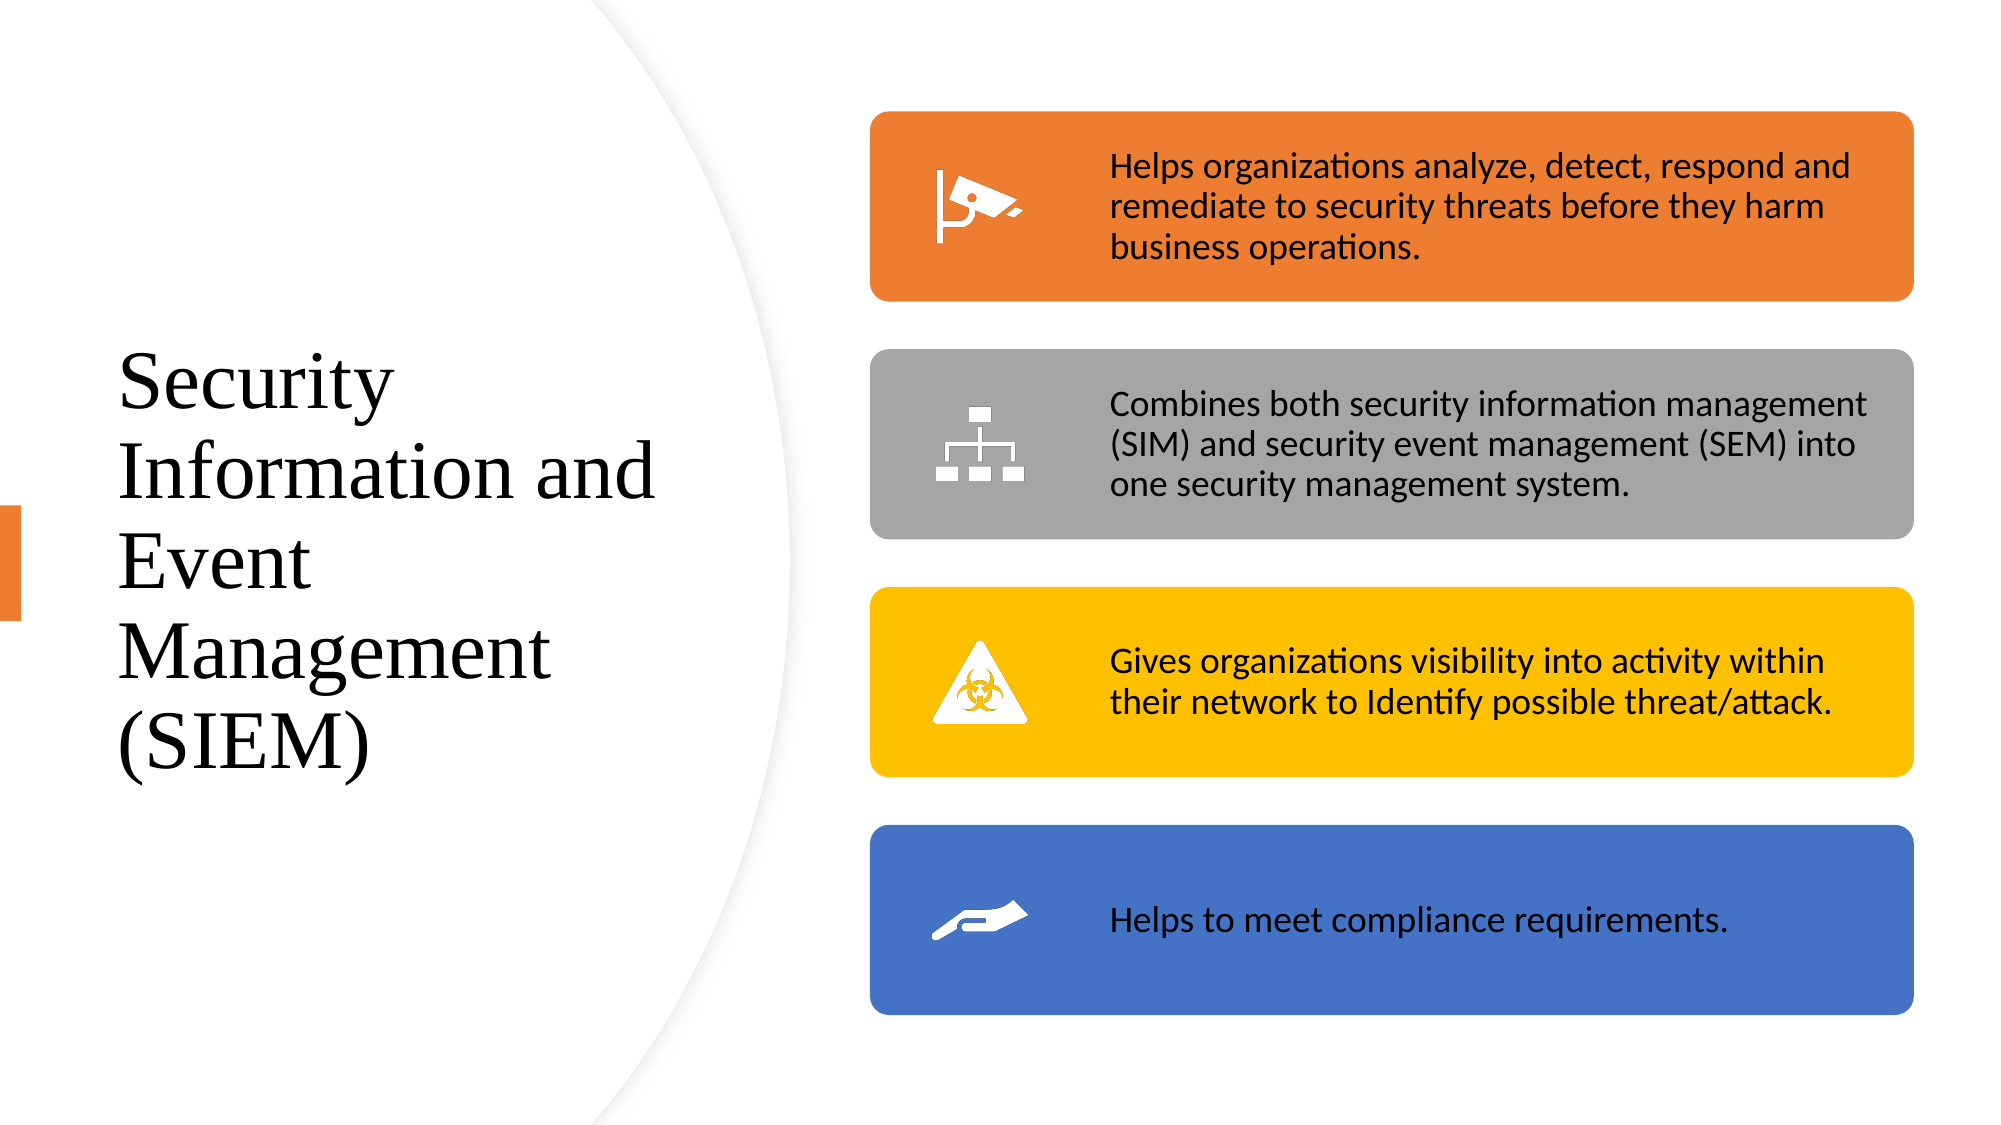

Helps organizations analyze, detect, respond and remediate to security threats before they harm business operations.
Combines both security information management (SIM) and security event management (SEM) into one security management system.
Gives organizations visibility into activity within their network to Identify possible threat/attack.
Helps to meet compliance requirements.
# Security Information and Event Management (SIEM)